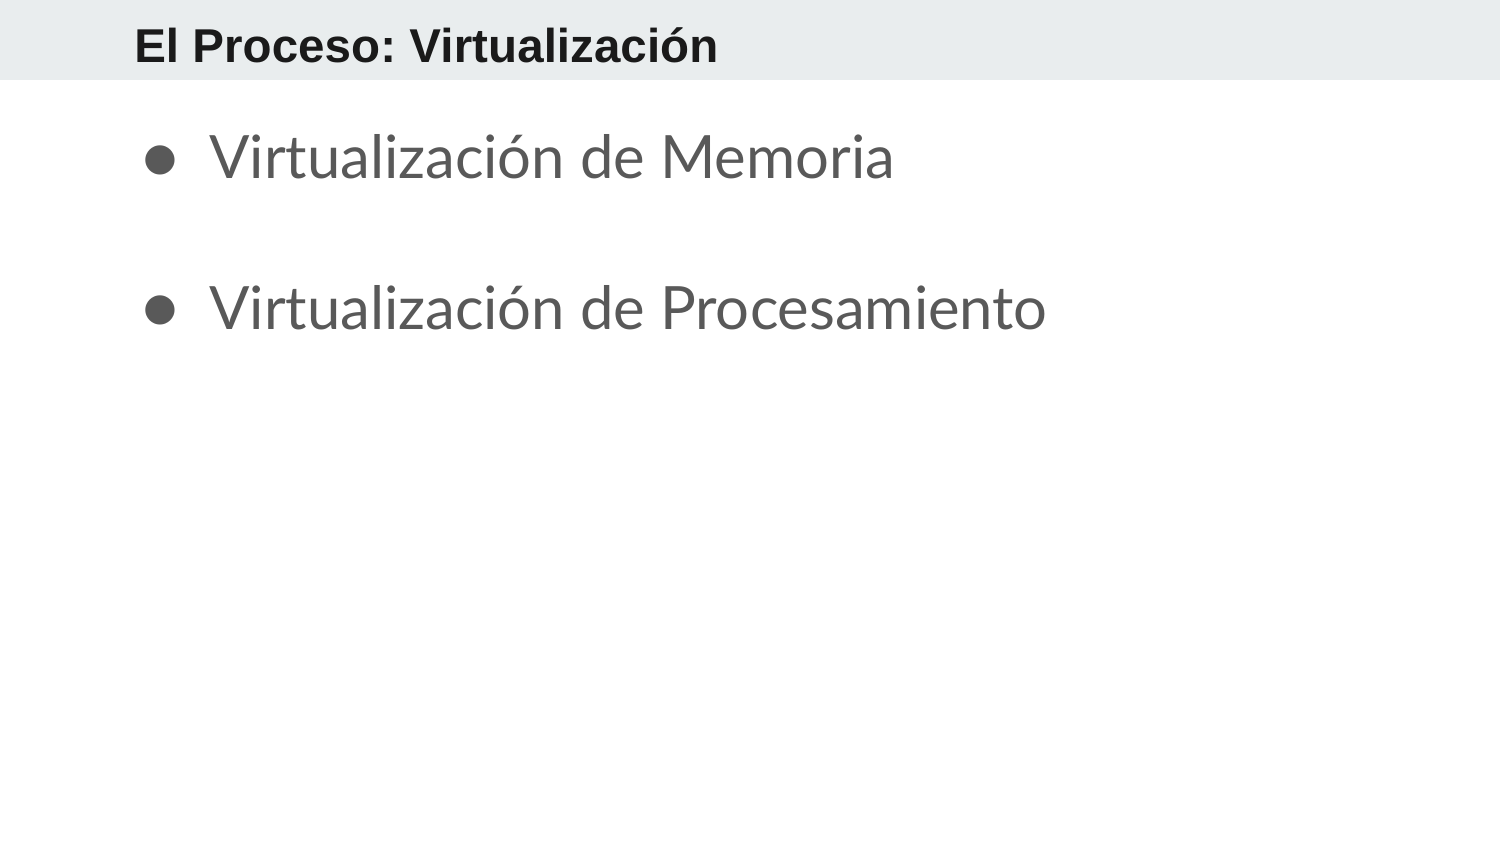

# El Proceso: Virtualización
Virtualización de Memoria

Virtualización de Procesamiento